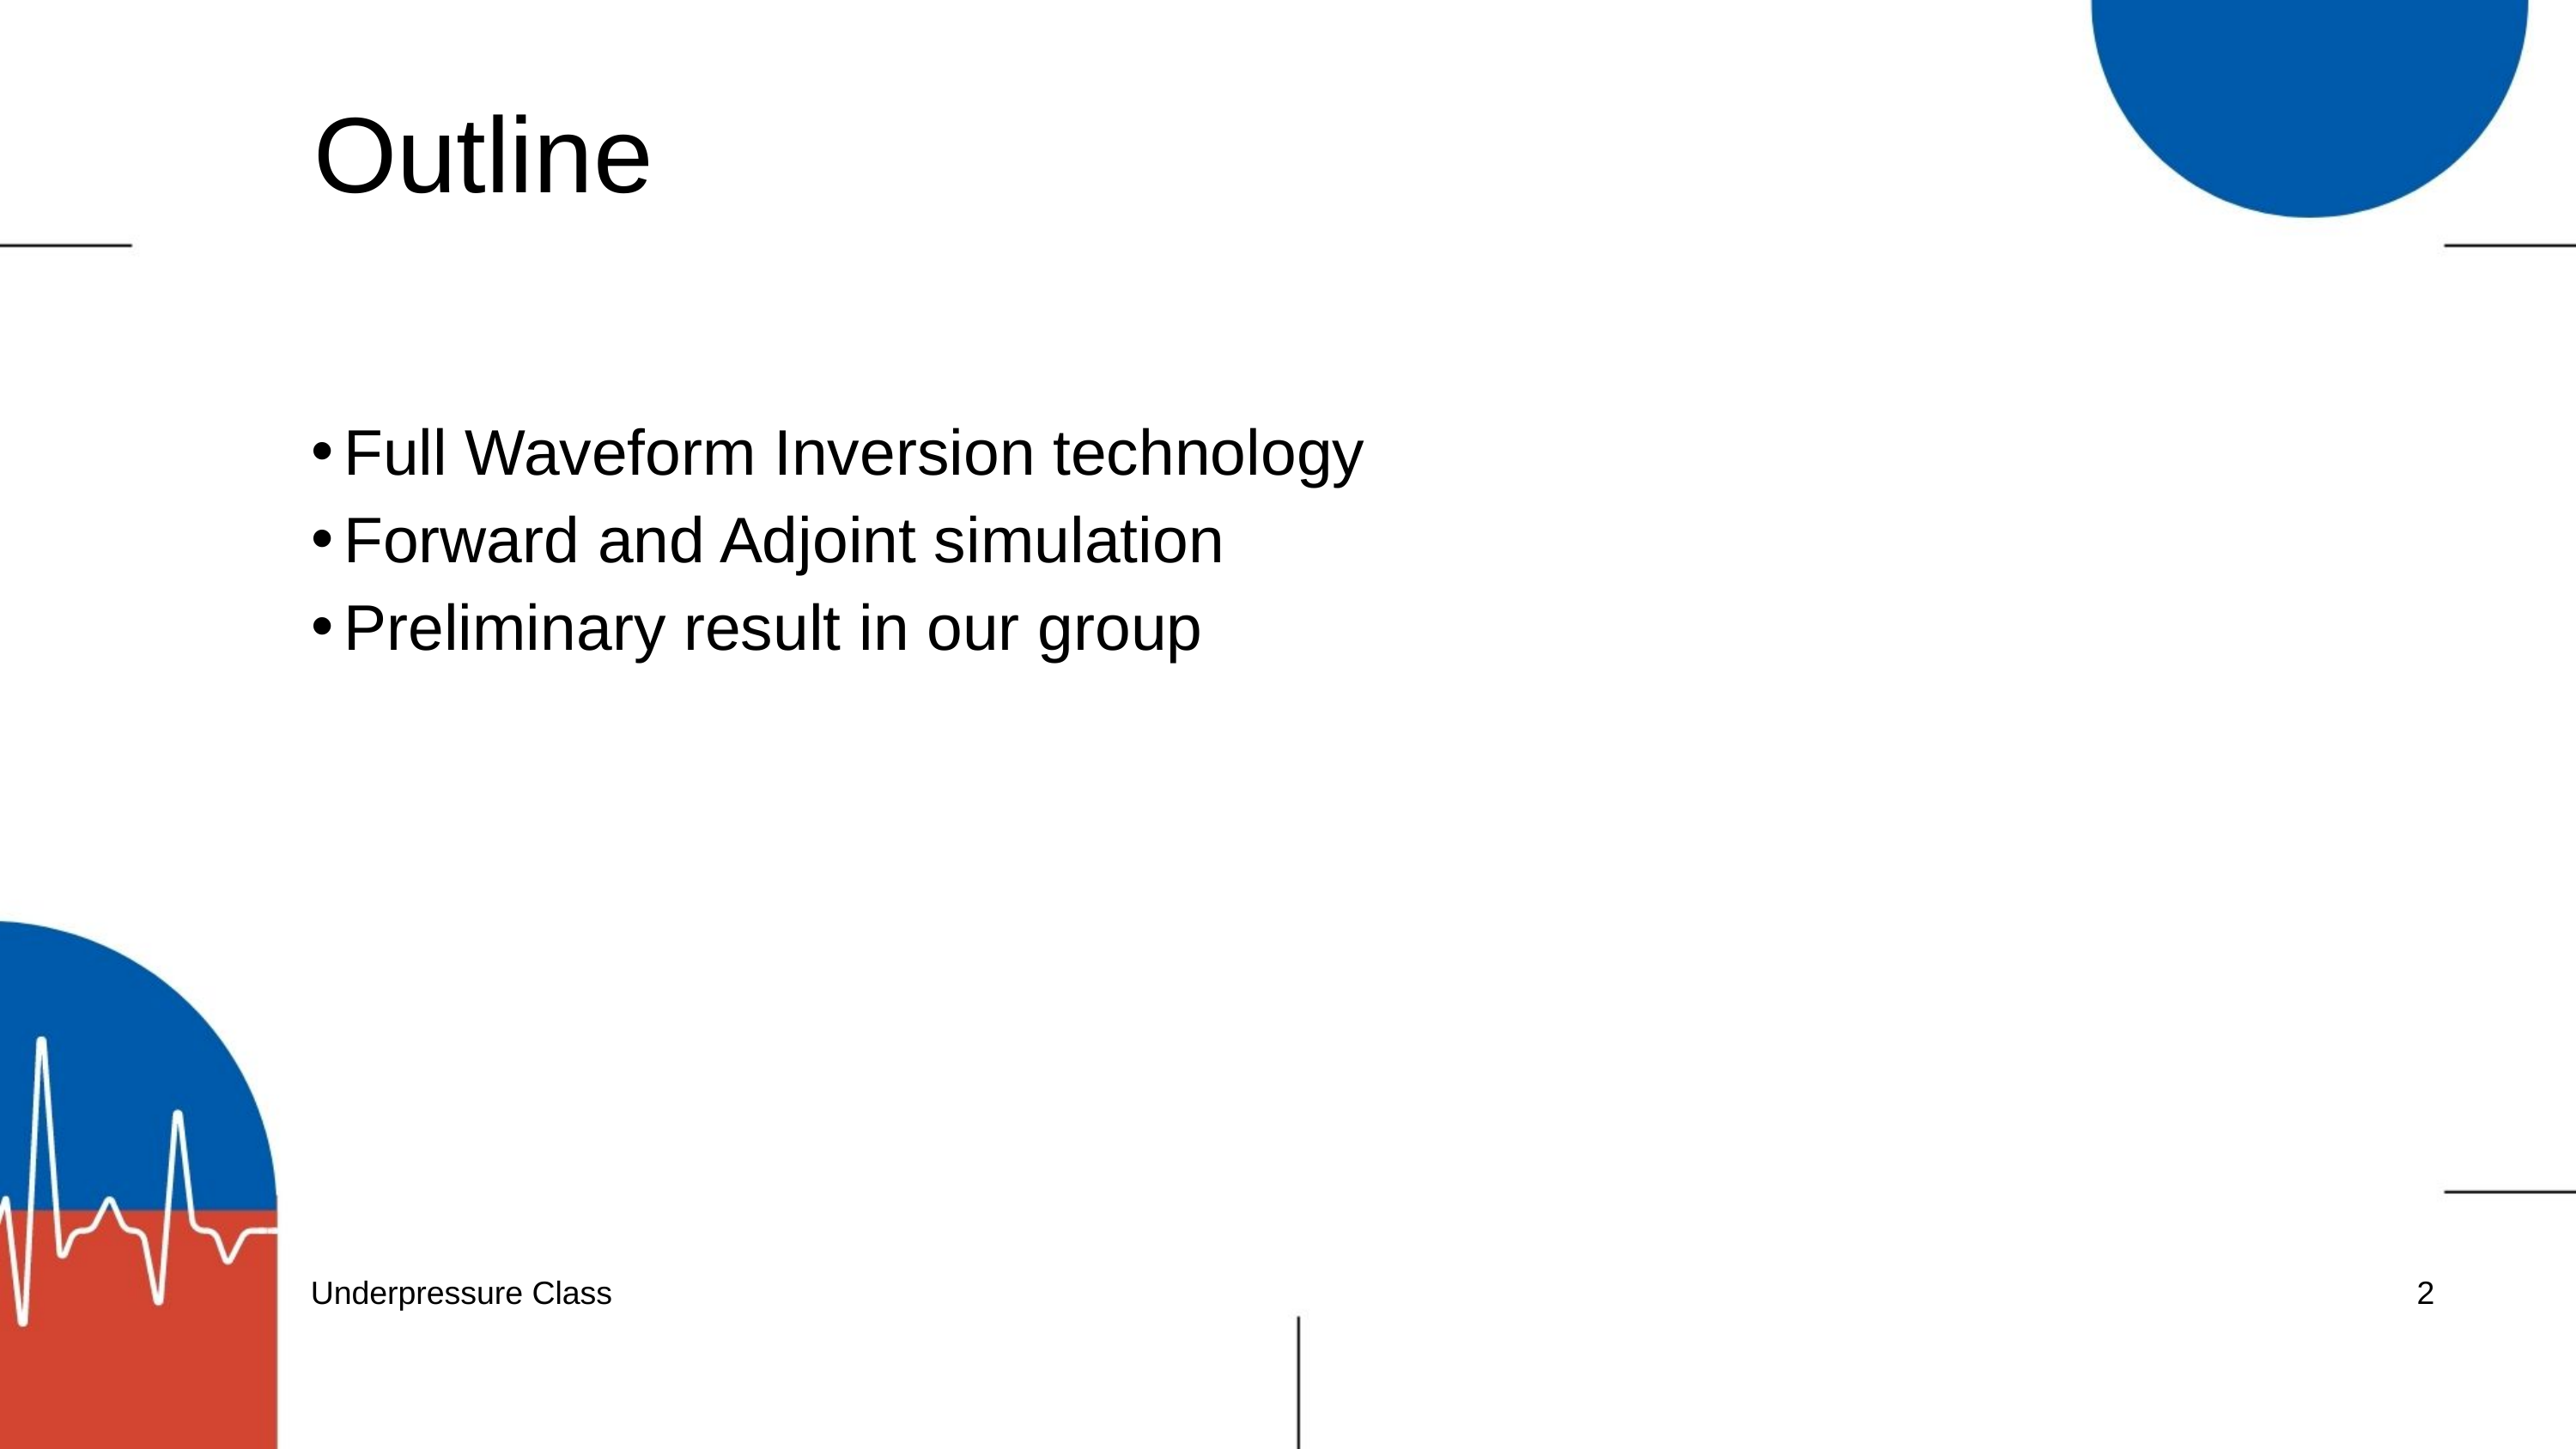

# Outline
Full Waveform Inversion technology
Forward and Adjoint simulation
Preliminary result in our group

Underpressure Class
2